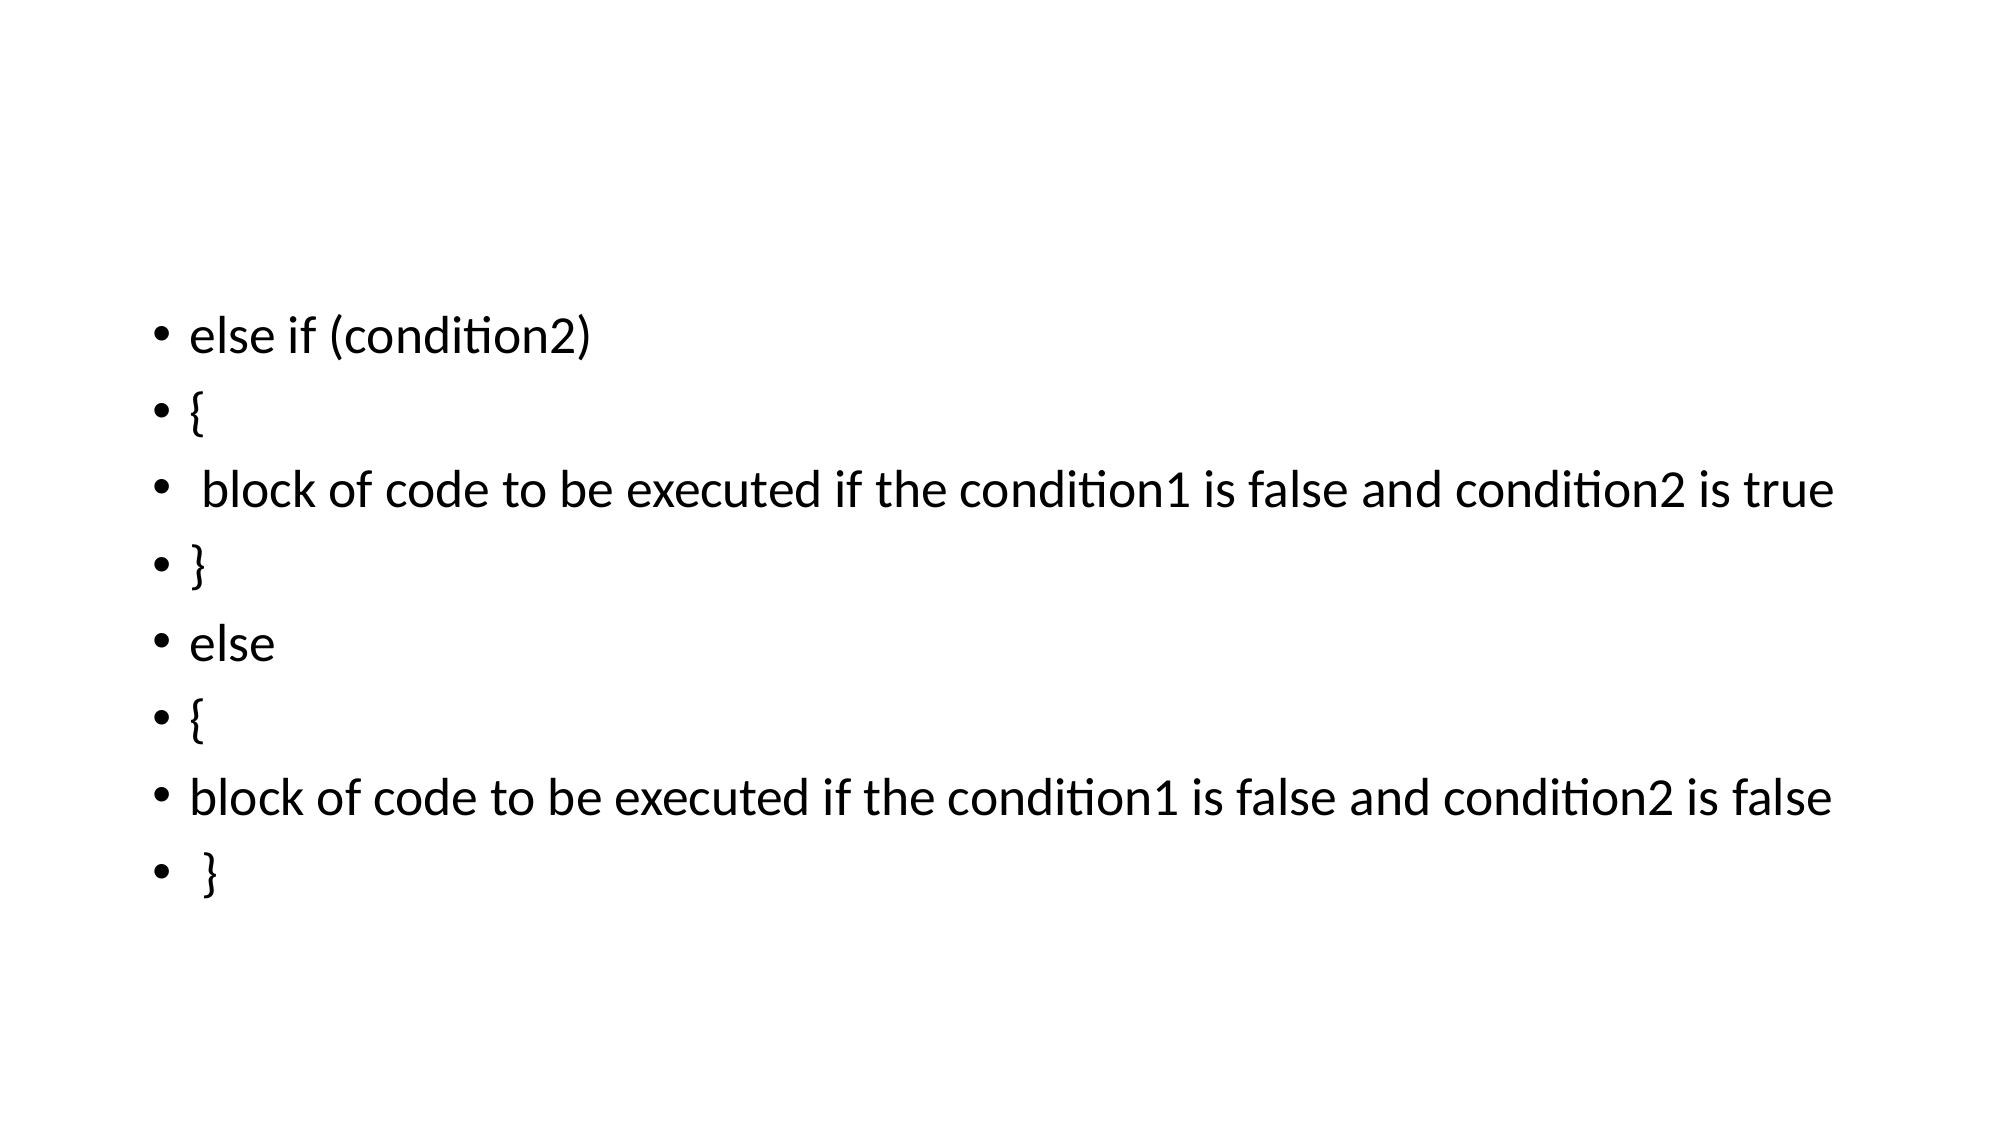

#
else if (condition2)
{
 block of code to be executed if the condition1 is false and condition2 is true
}
else
{
block of code to be executed if the condition1 is false and condition2 is false
 }